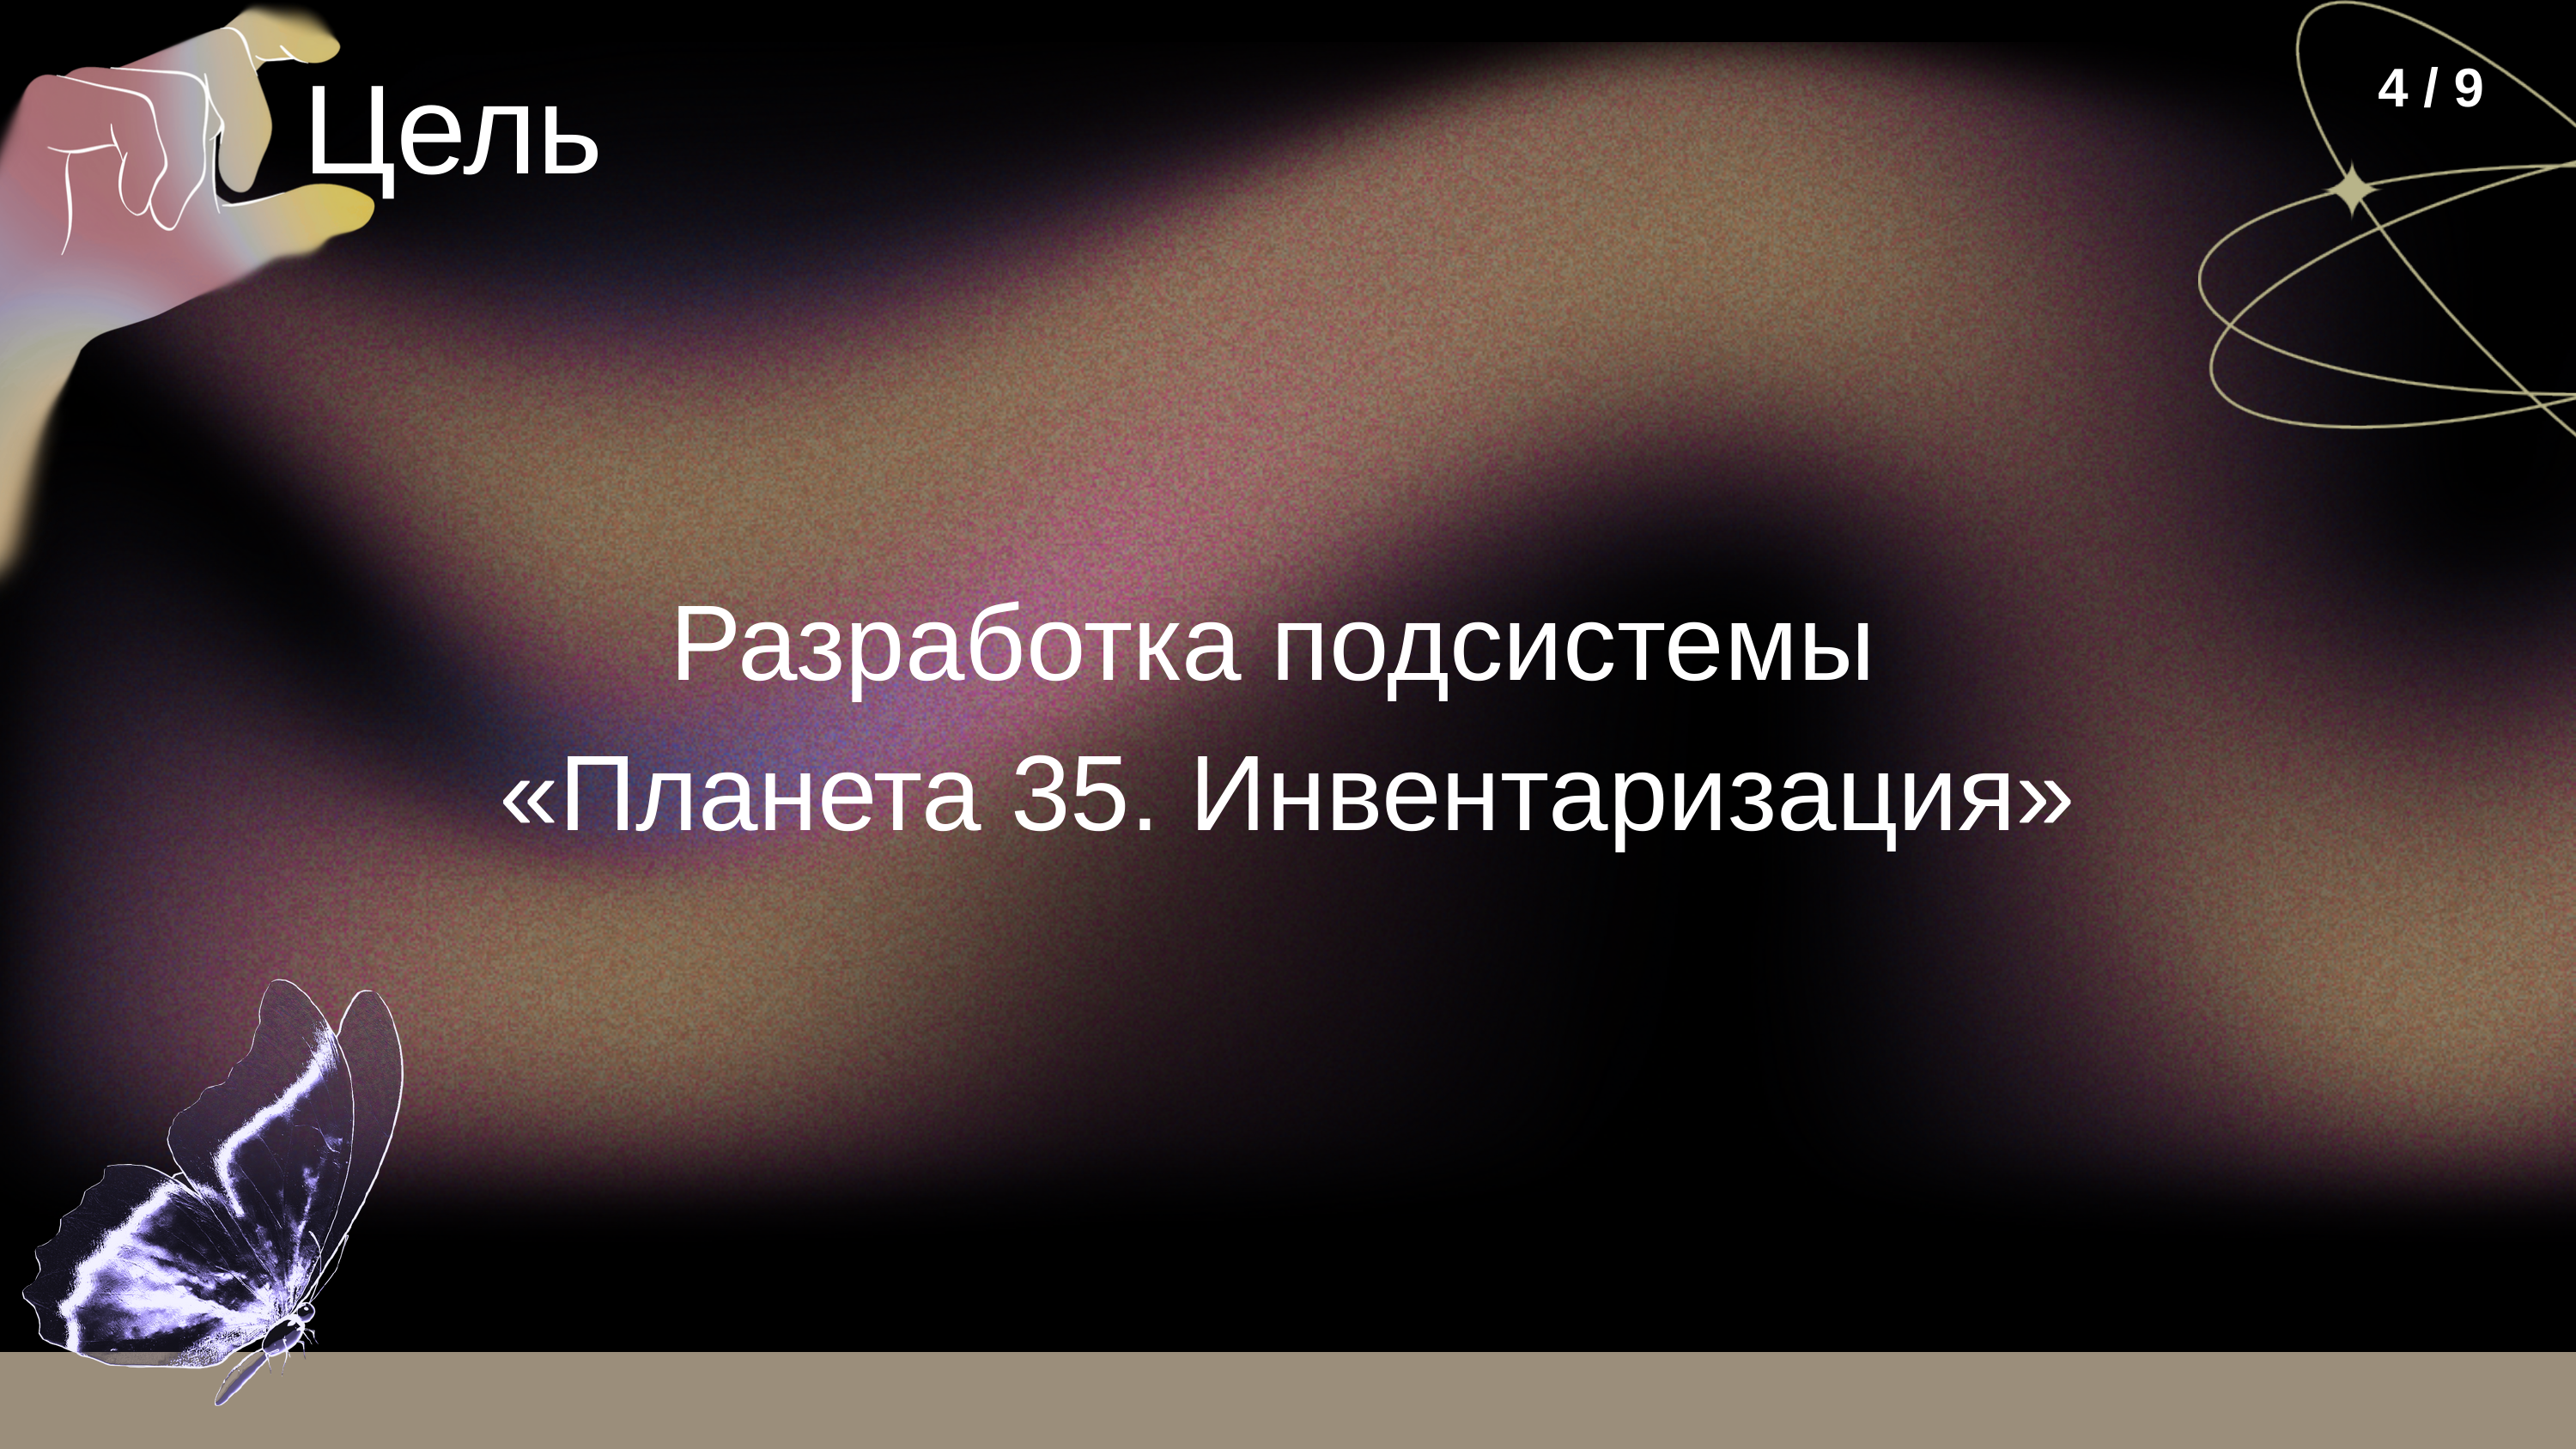

Цель
4 / 9

Разработка подсистемы
«Планета 35. Инвентаризация»​